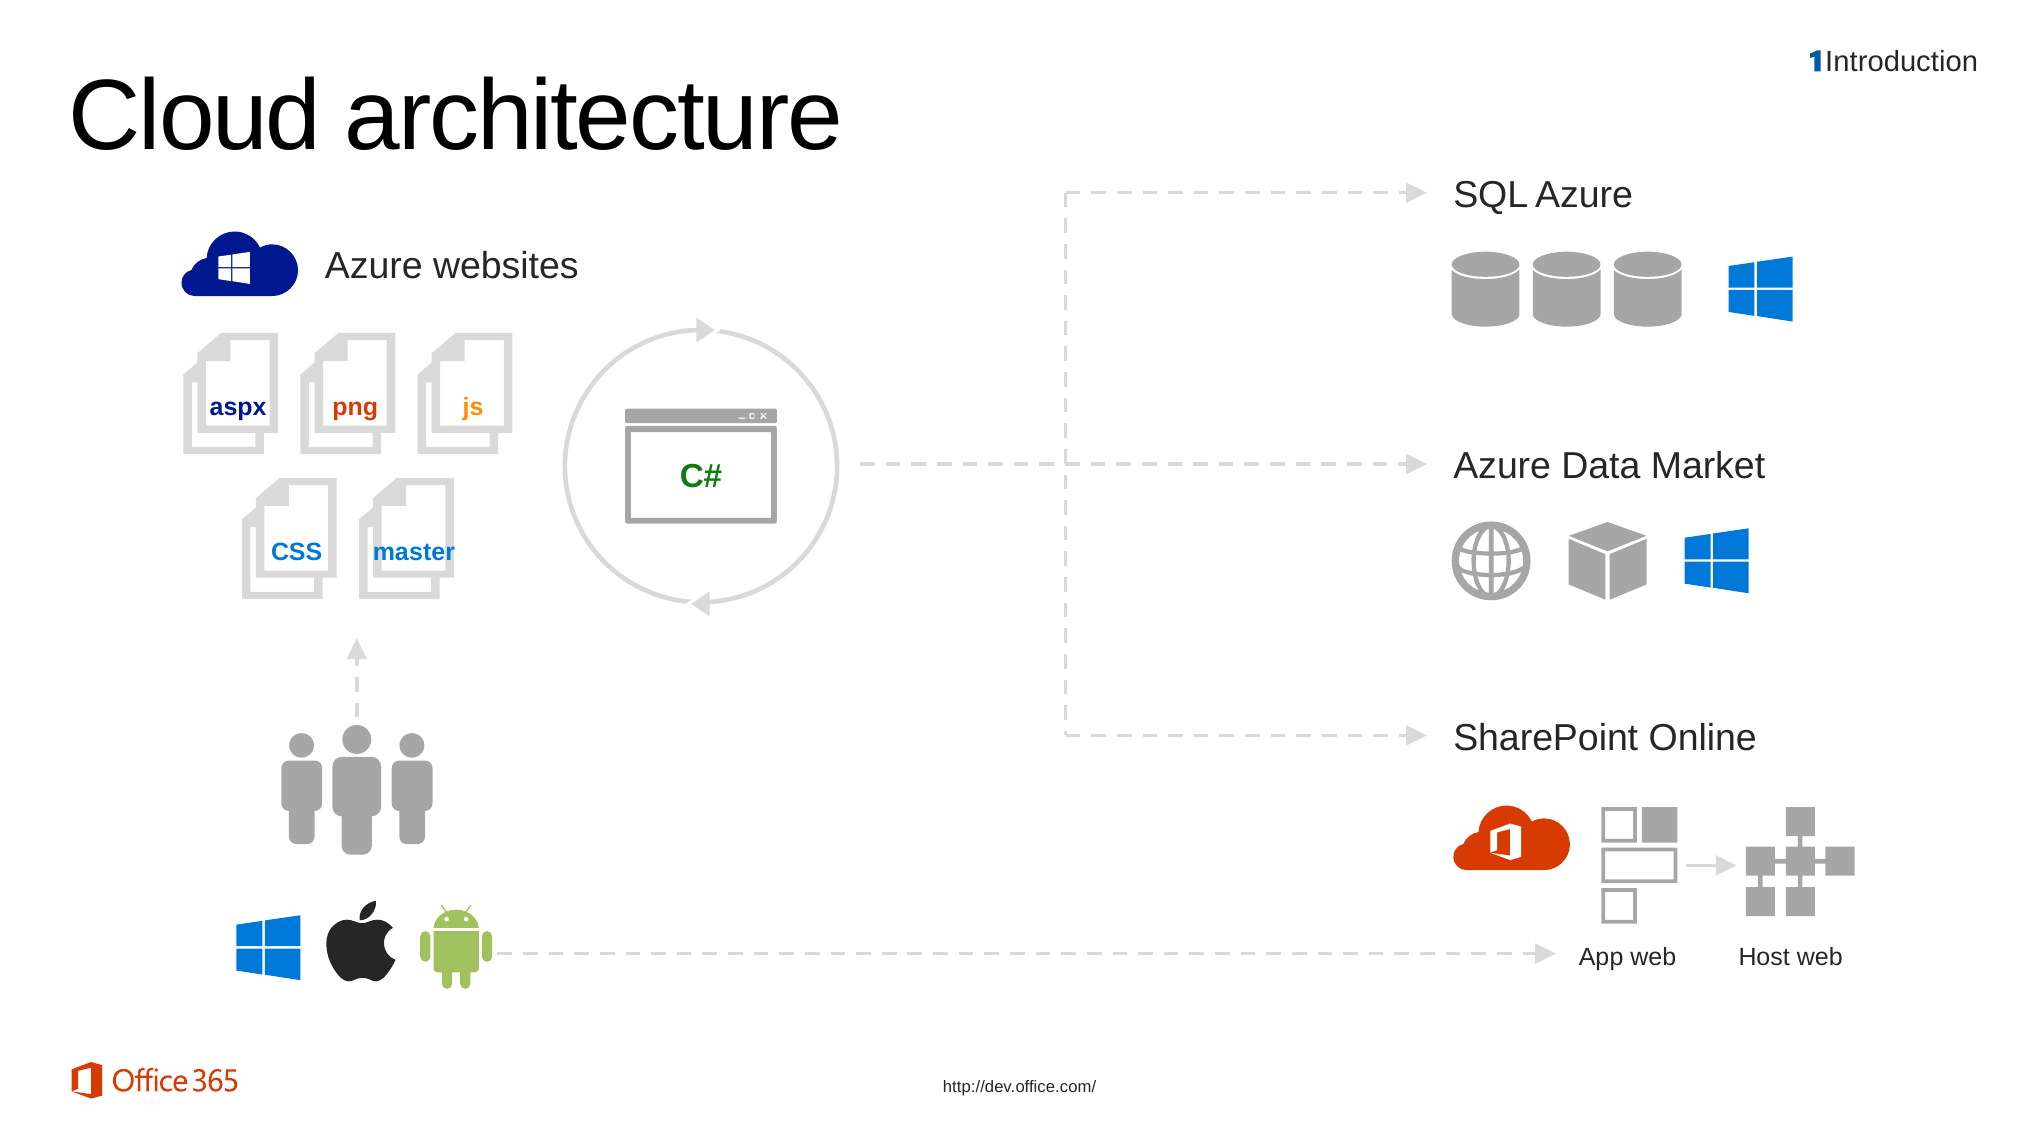

Introduction

# Cloud architecture
SQL Azure
Azure websites

C#

aspx
png
js
Azure Data Market

CSS
master
SharePoint Online

App web
Host web